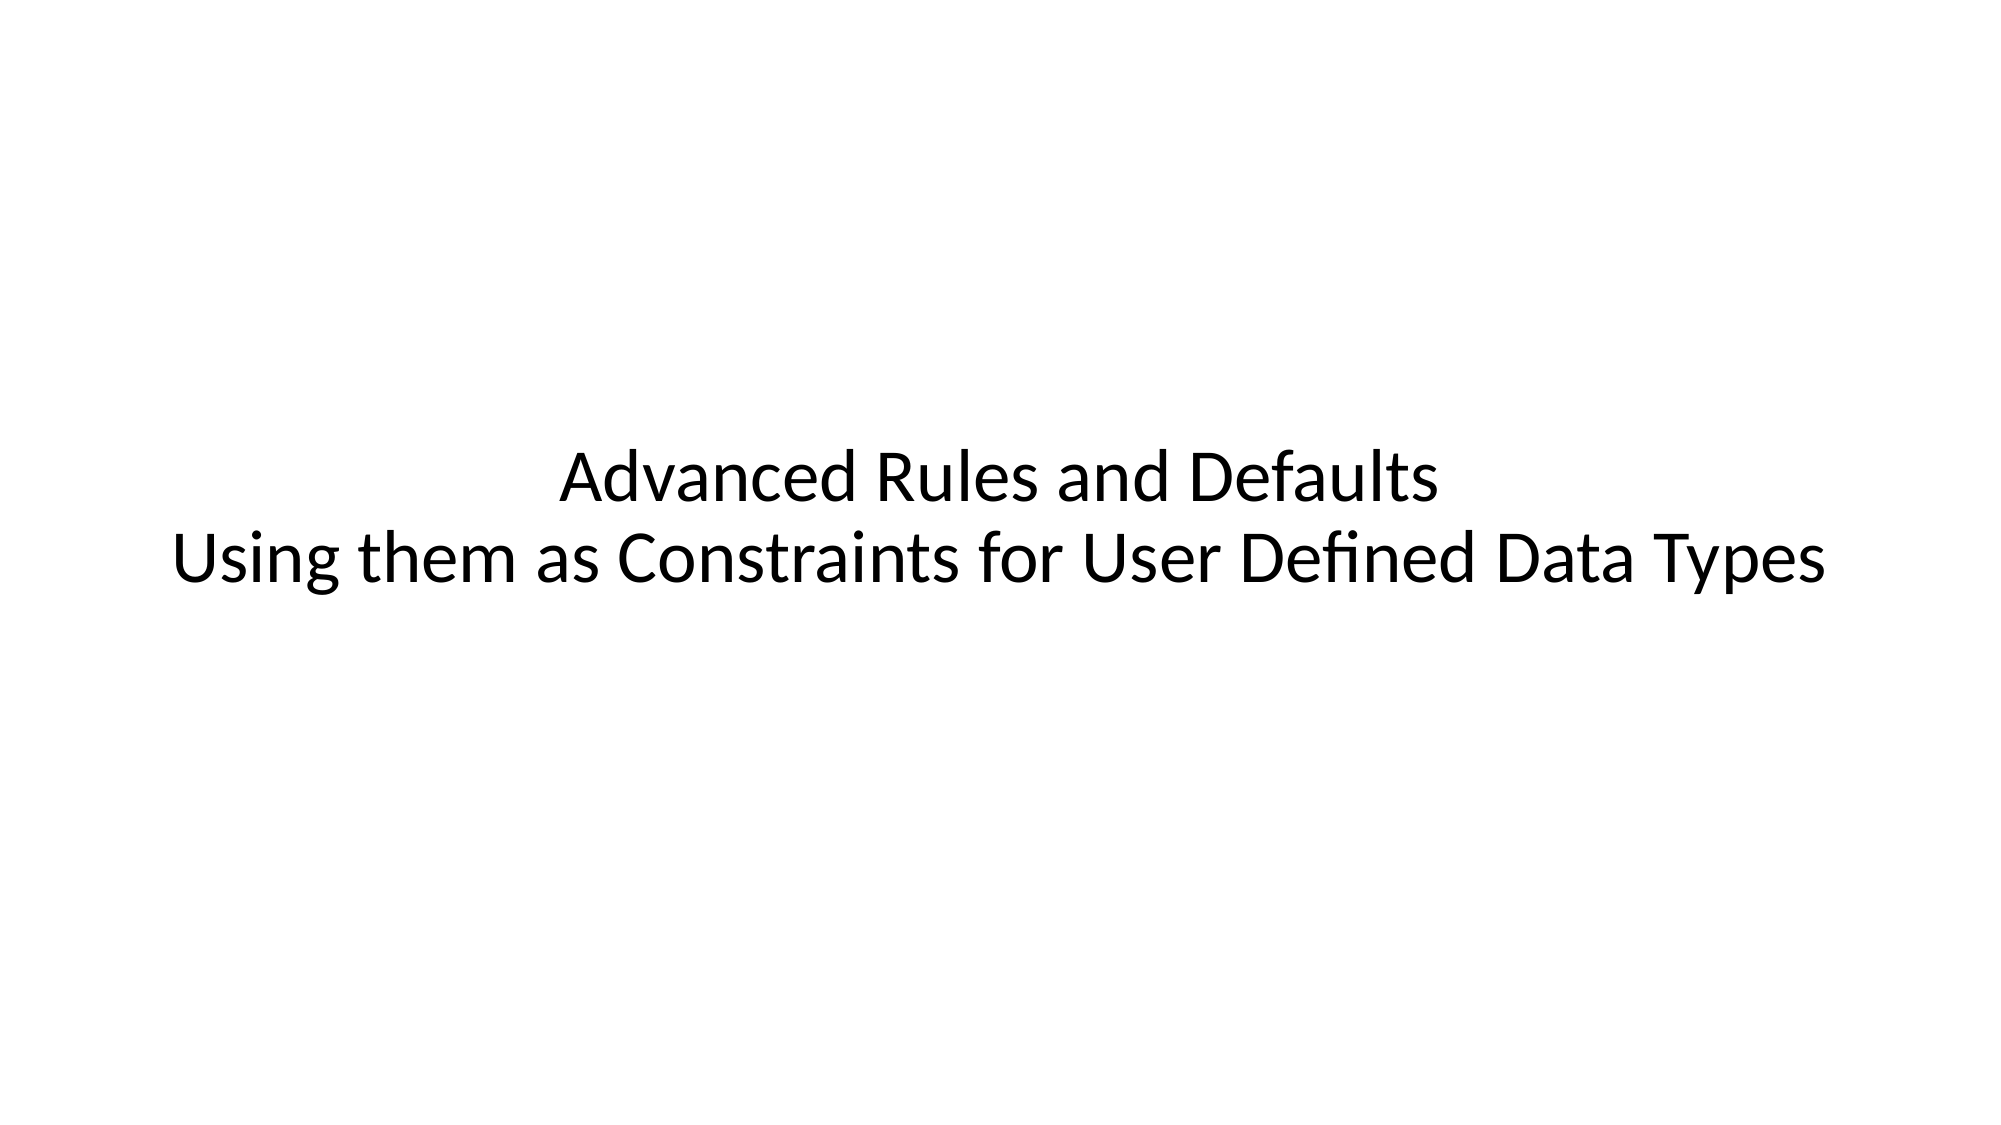

# Advanced Rules and Defaults Using them as Constraints for User Defined Data Types